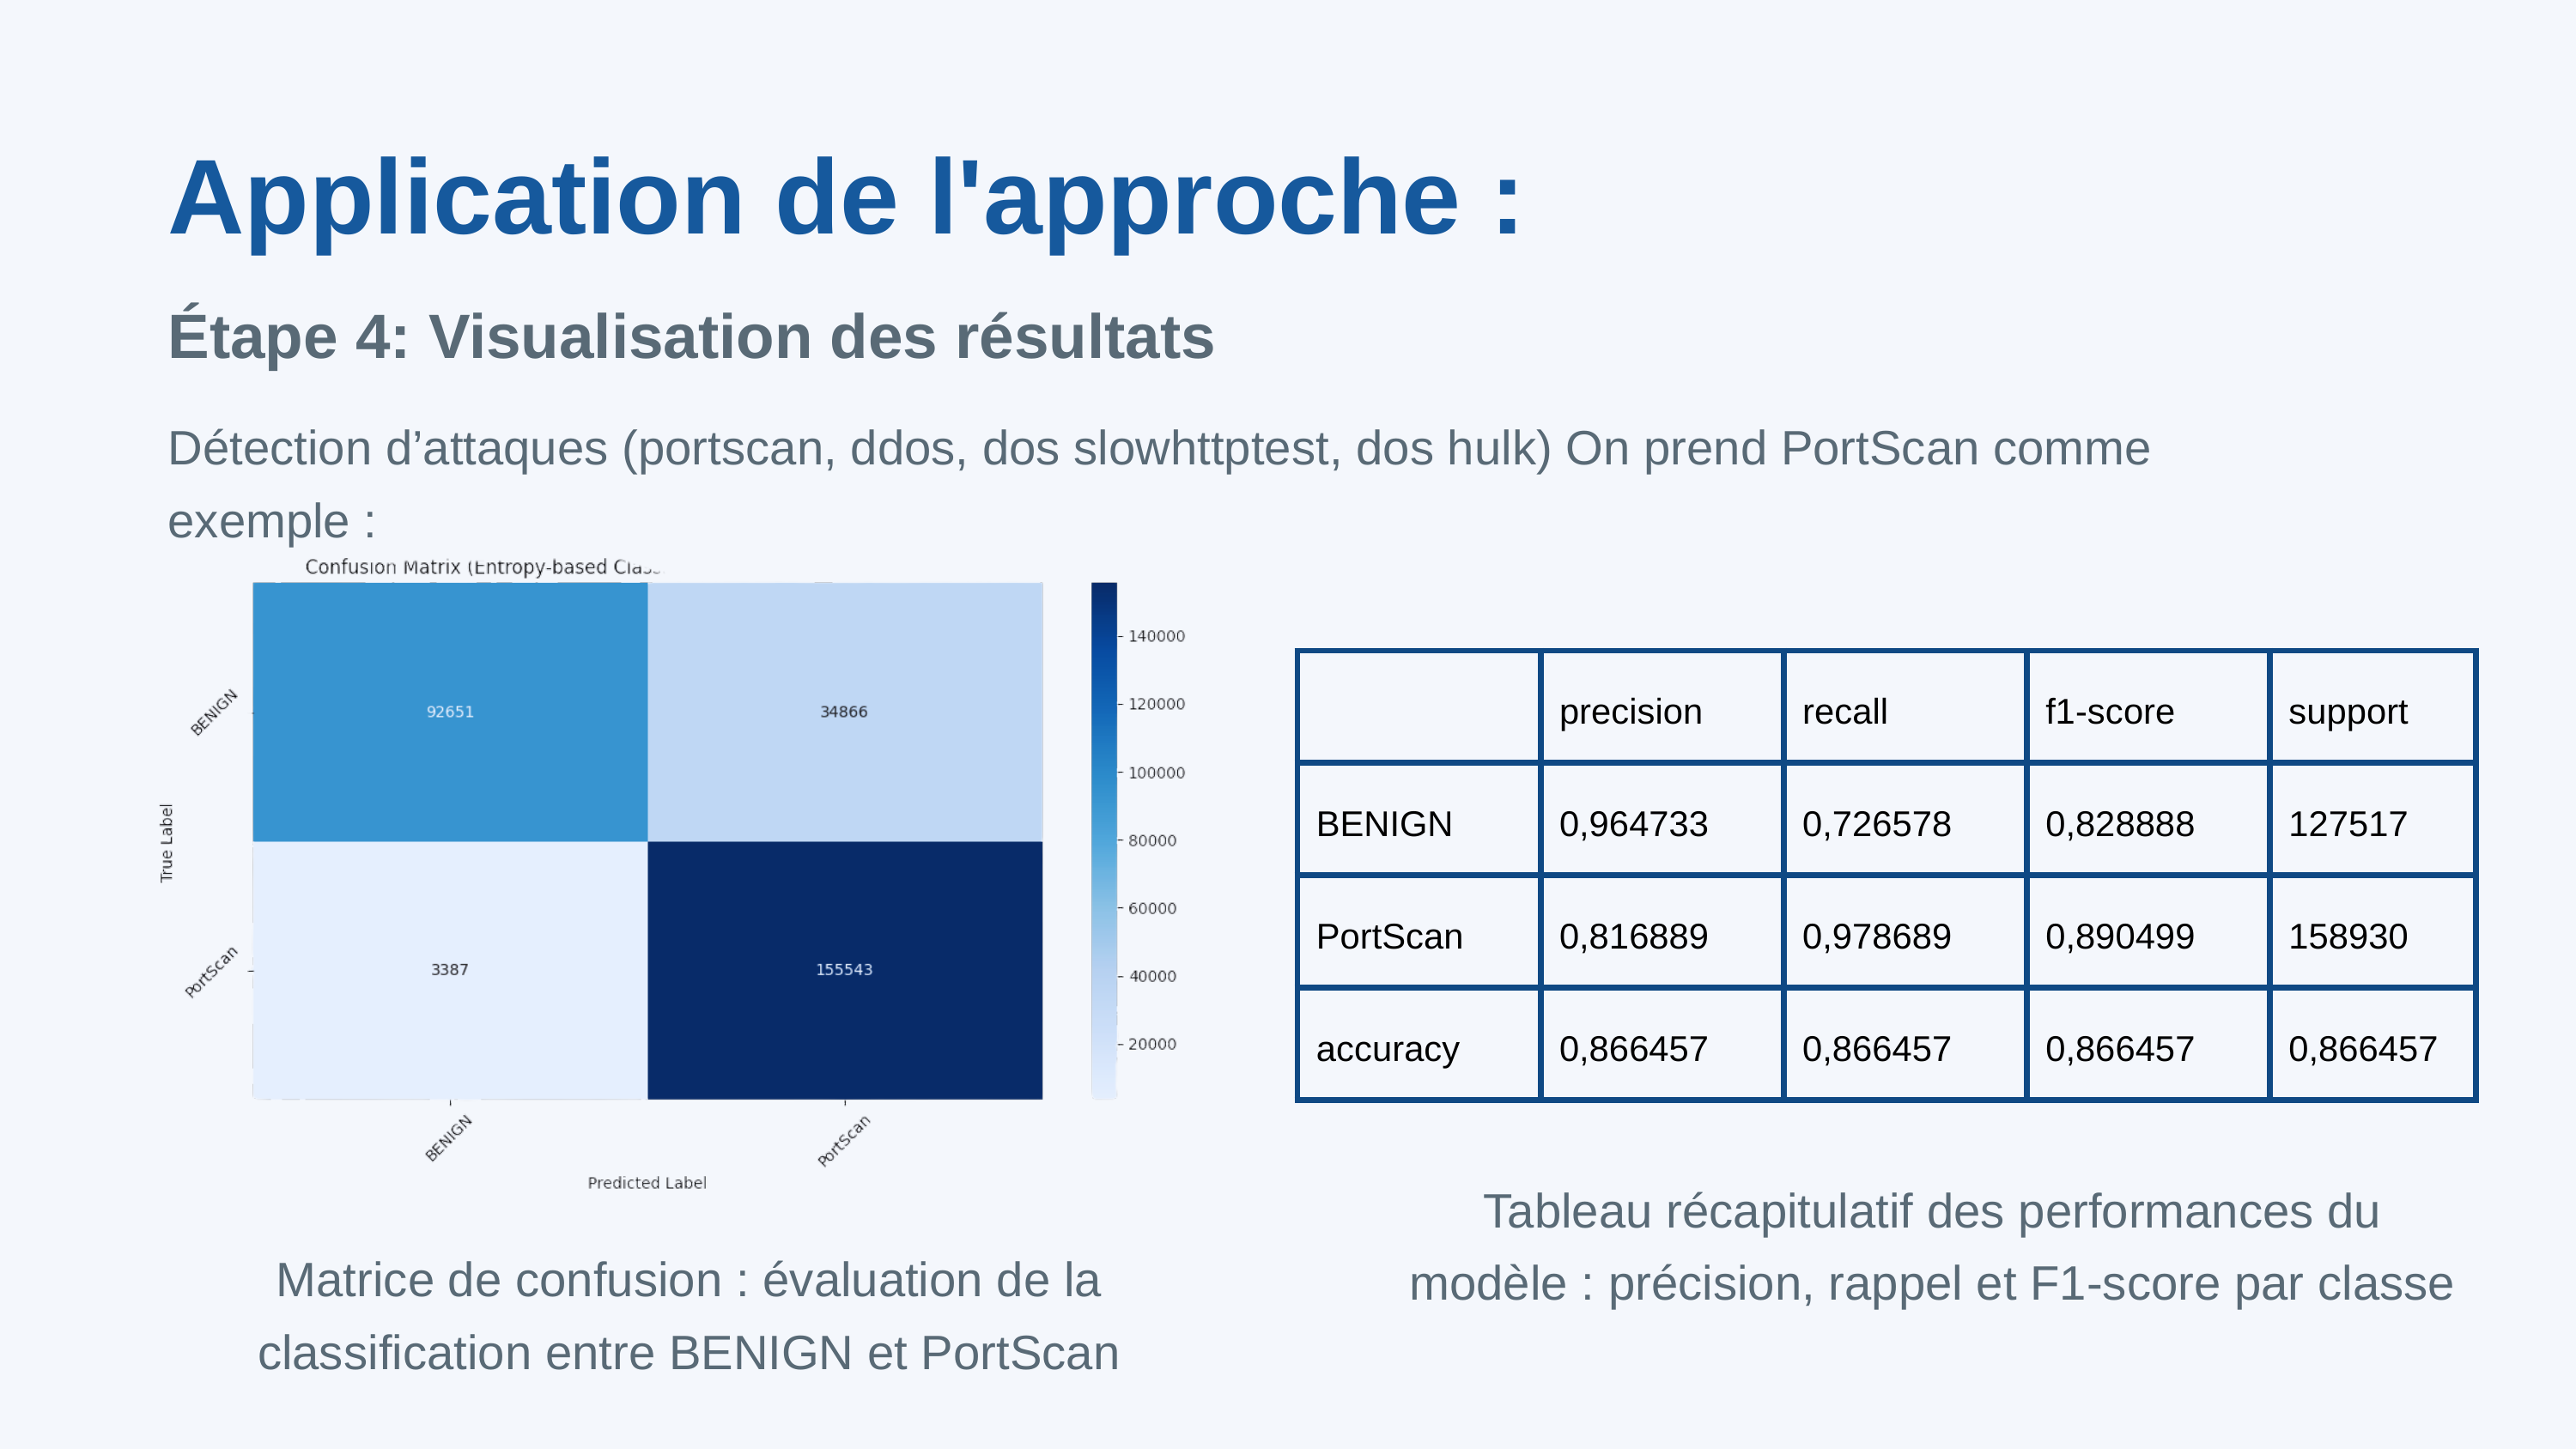

Application de l'approche :
Étape 4: Visualisation des résultats
Détection d’attaques (portscan, ddos, dos slowhttptest, dos hulk) On prend PortScan comme exemple :

|  | precision | recall | f1-score | support |
| --- | --- | --- | --- | --- |
| BENIGN | 0,964733 | 0,726578 | 0,828888 | 127517 |
| PortScan | 0,816889 | 0,978689 | 0,890499 | 158930 |
| accuracy | 0,866457 | 0,866457 | 0,866457 | 0,866457 |
Tableau récapitulatif des performances du modèle : précision, rappel et F1-score par classe
Matrice de confusion : évaluation de la classification entre BENIGN et PortScan